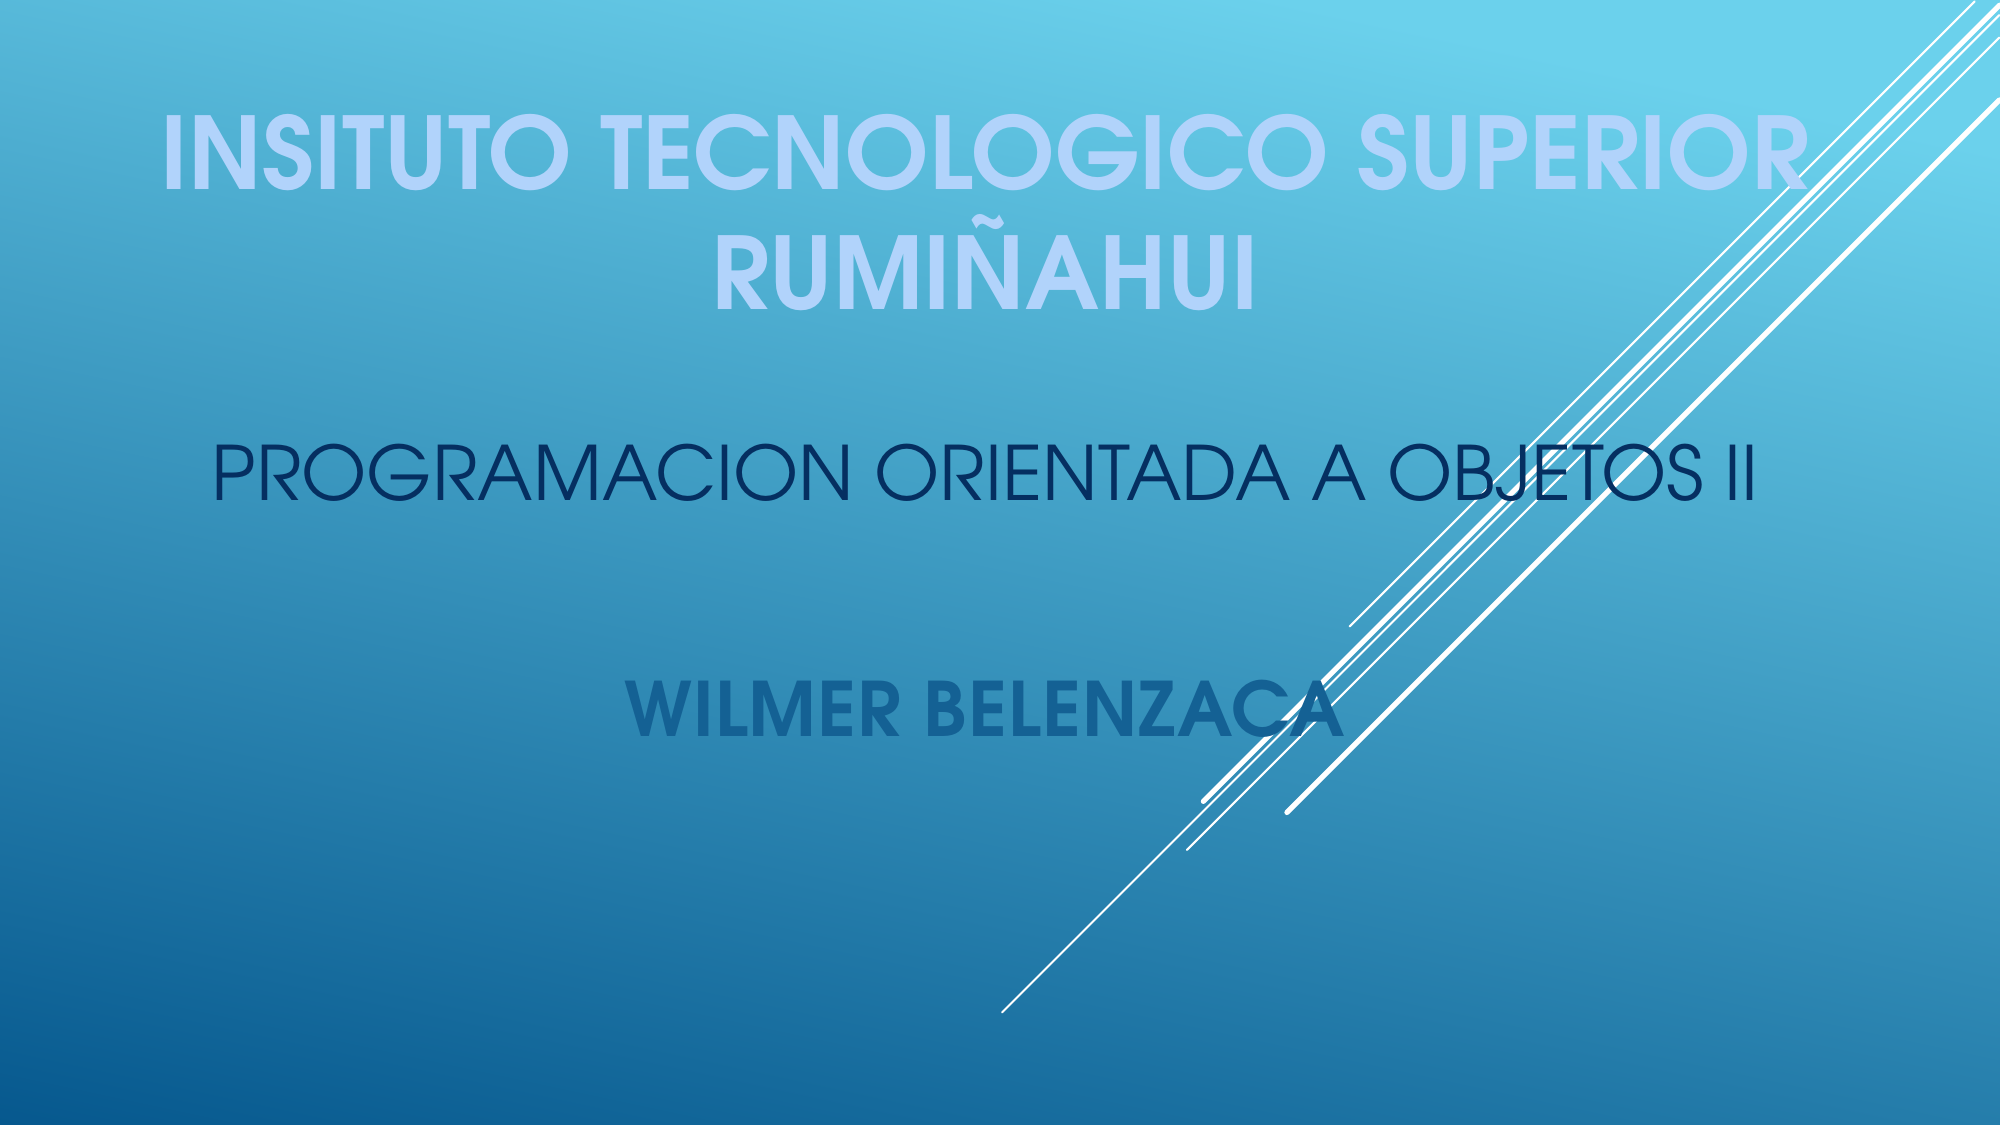

# INSITUTO TECNOLOGICO SUPERIOR RUMIÑAHUI
PROGRAMACION ORIENTADA A OBJETOS II

WILMER BELENZACA